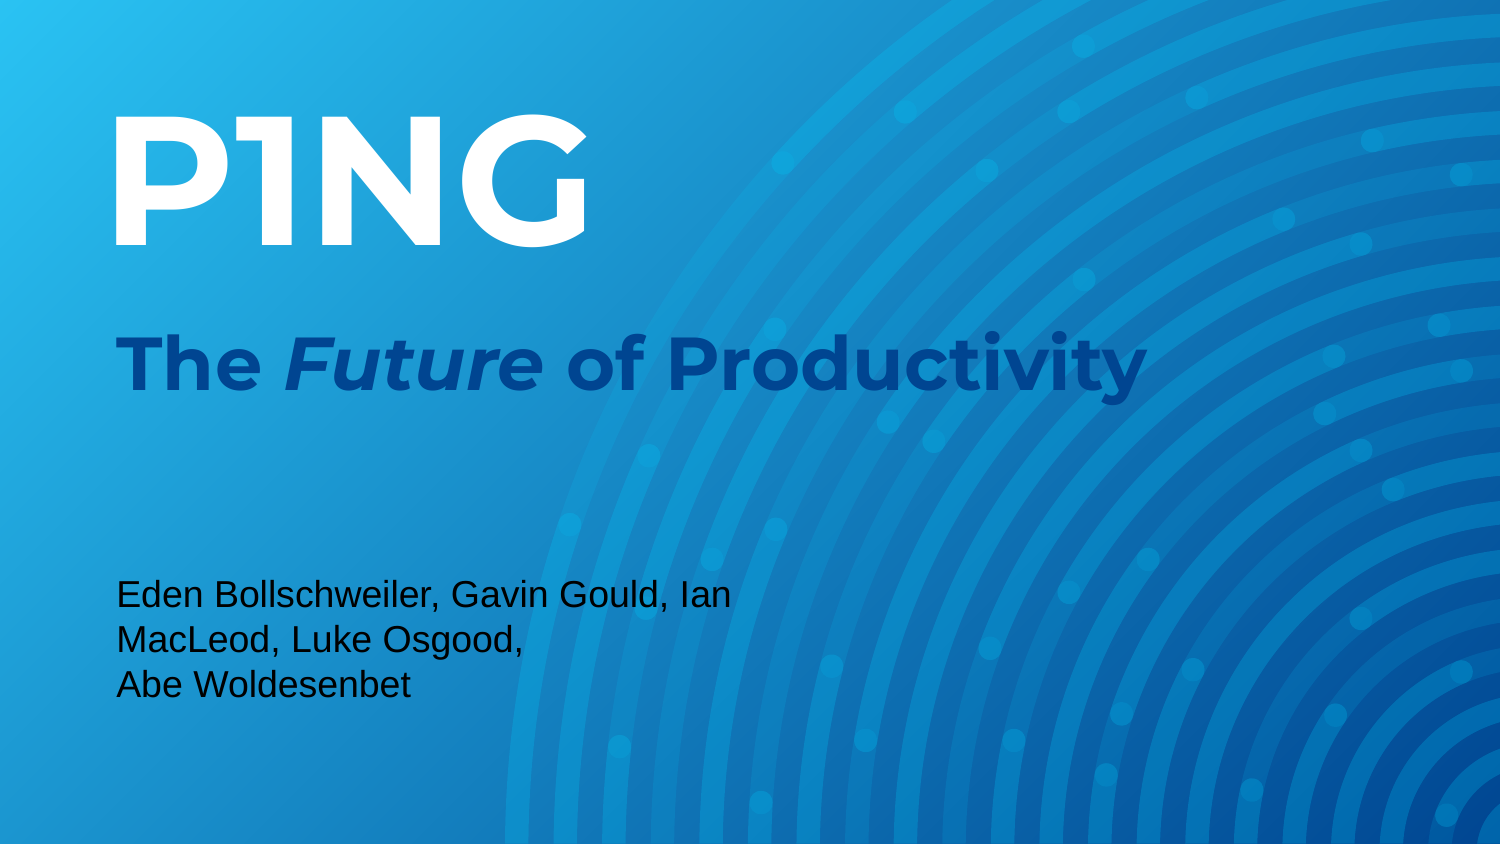

# P1NG
The Future of Productivity
Eden Bollschweiler, Gavin Gould, Ian MacLeod, Luke Osgood, Abe Woldesenbet